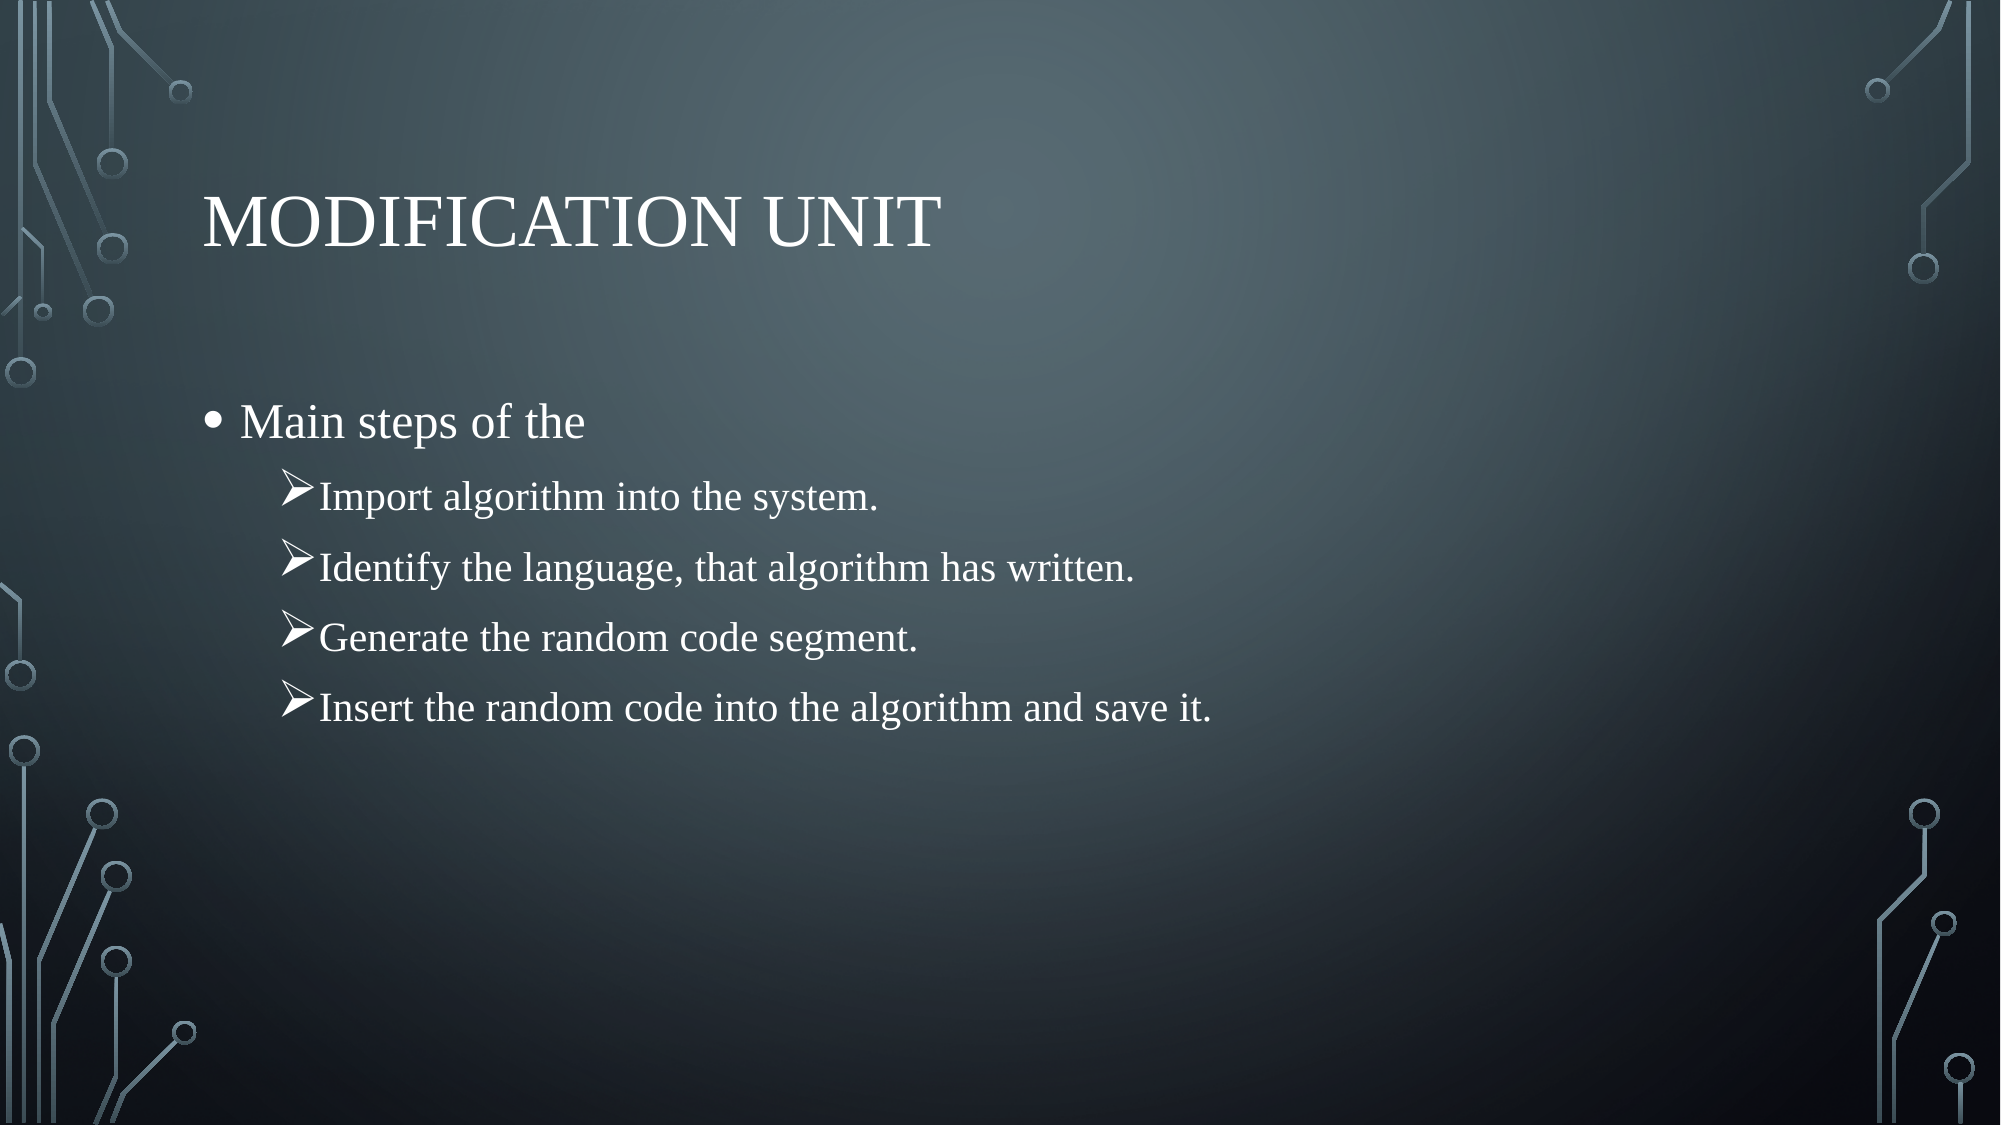

# Modification Unit
Main steps of the
Import algorithm into the system.
Identify the language, that algorithm has written.
Generate the random code segment.
Insert the random code into the algorithm and save it.